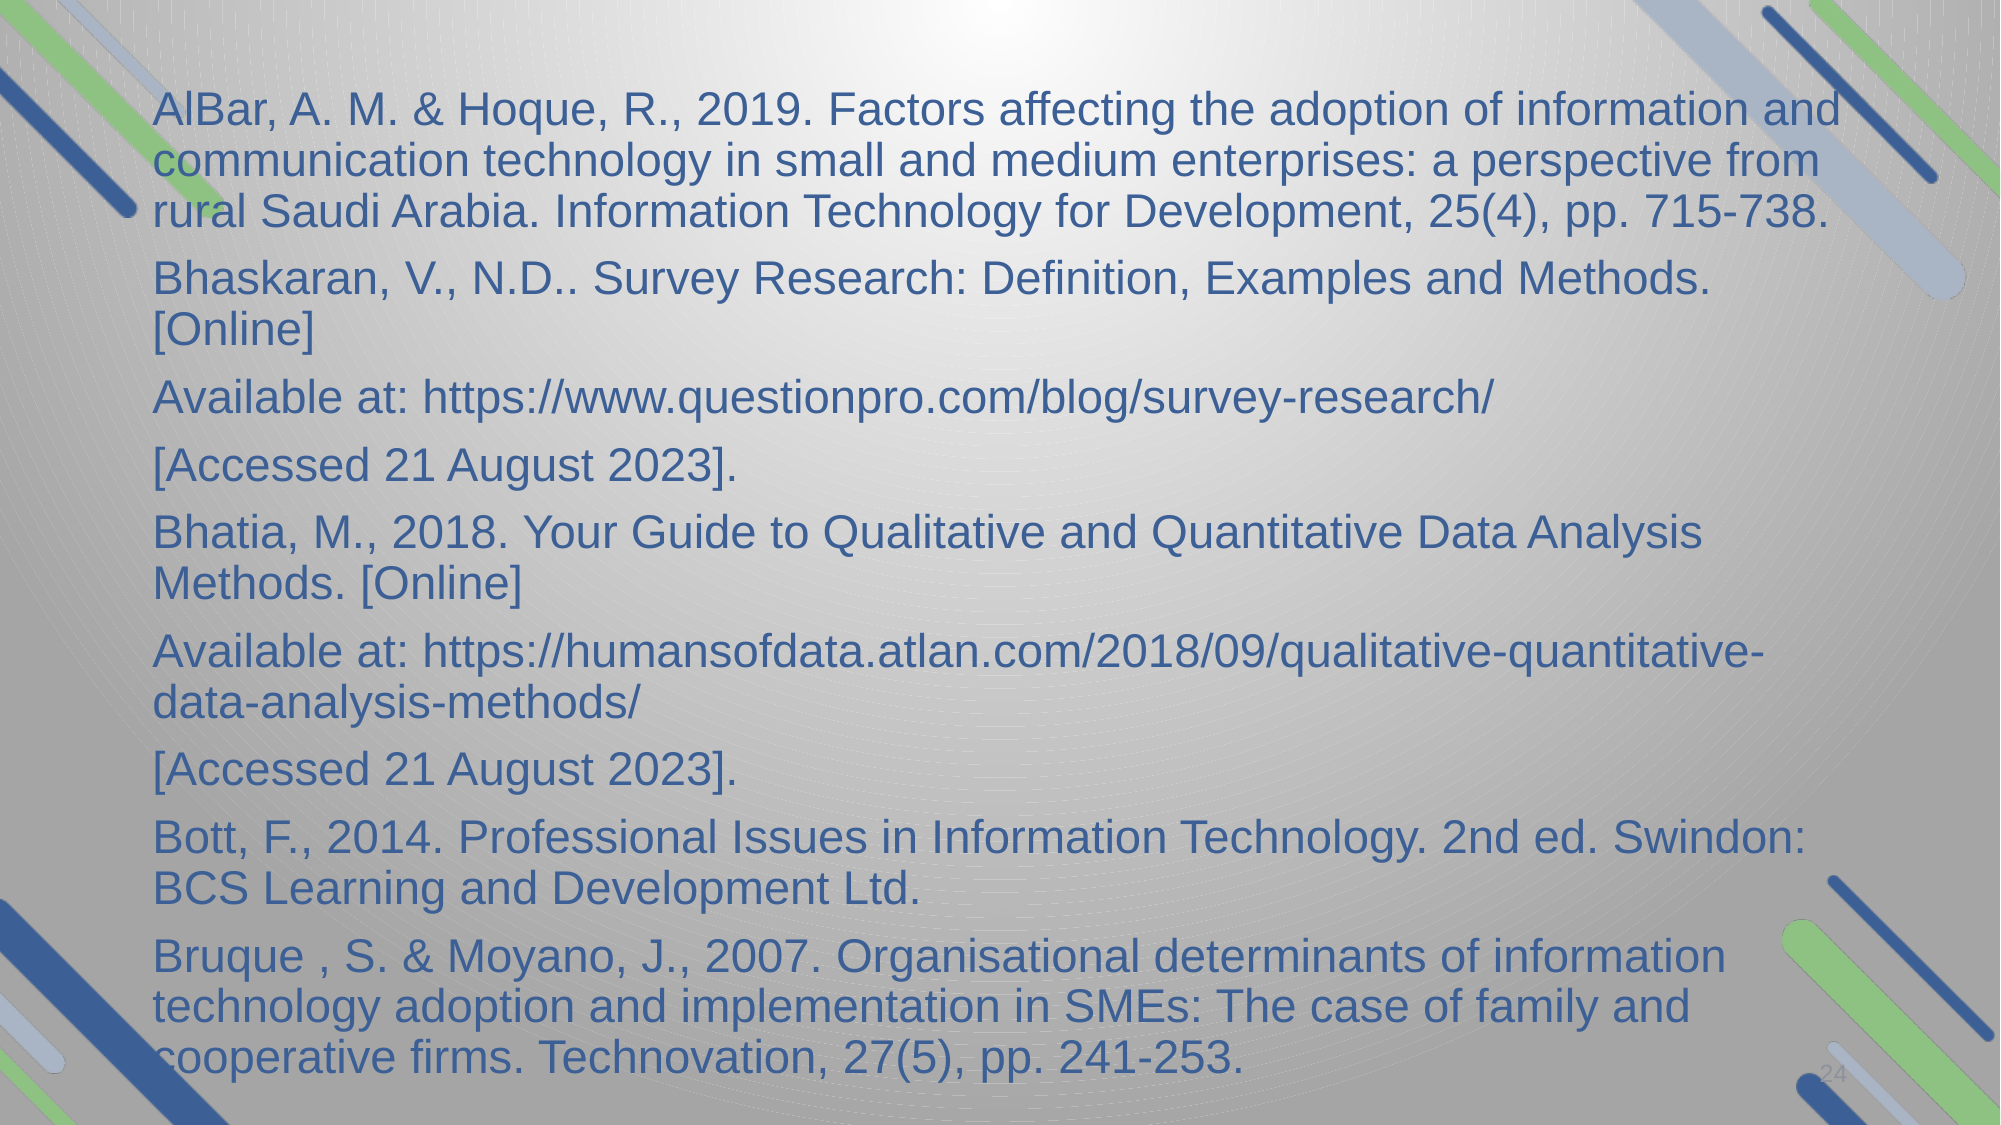

AlBar, A. M. & Hoque, R., 2019. Factors affecting the adoption of information and communication technology in small and medium enterprises: a perspective from rural Saudi Arabia. Information Technology for Development, 25(4), pp. 715-738.
Bhaskaran, V., N.D.. Survey Research: Definition, Examples and Methods. [Online]
Available at: https://www.questionpro.com/blog/survey-research/
[Accessed 21 August 2023].
Bhatia, M., 2018. Your Guide to Qualitative and Quantitative Data Analysis Methods. [Online]
Available at: https://humansofdata.atlan.com/2018/09/qualitative-quantitative-data-analysis-methods/
[Accessed 21 August 2023].
Bott, F., 2014. Professional Issues in Information Technology. 2nd ed. Swindon: BCS Learning and Development Ltd.
Bruque , S. & Moyano, J., 2007. Organisational determinants of information technology adoption and implementation in SMEs: The case of family and cooperative firms. Technovation, 27(5), pp. 241-253.
24